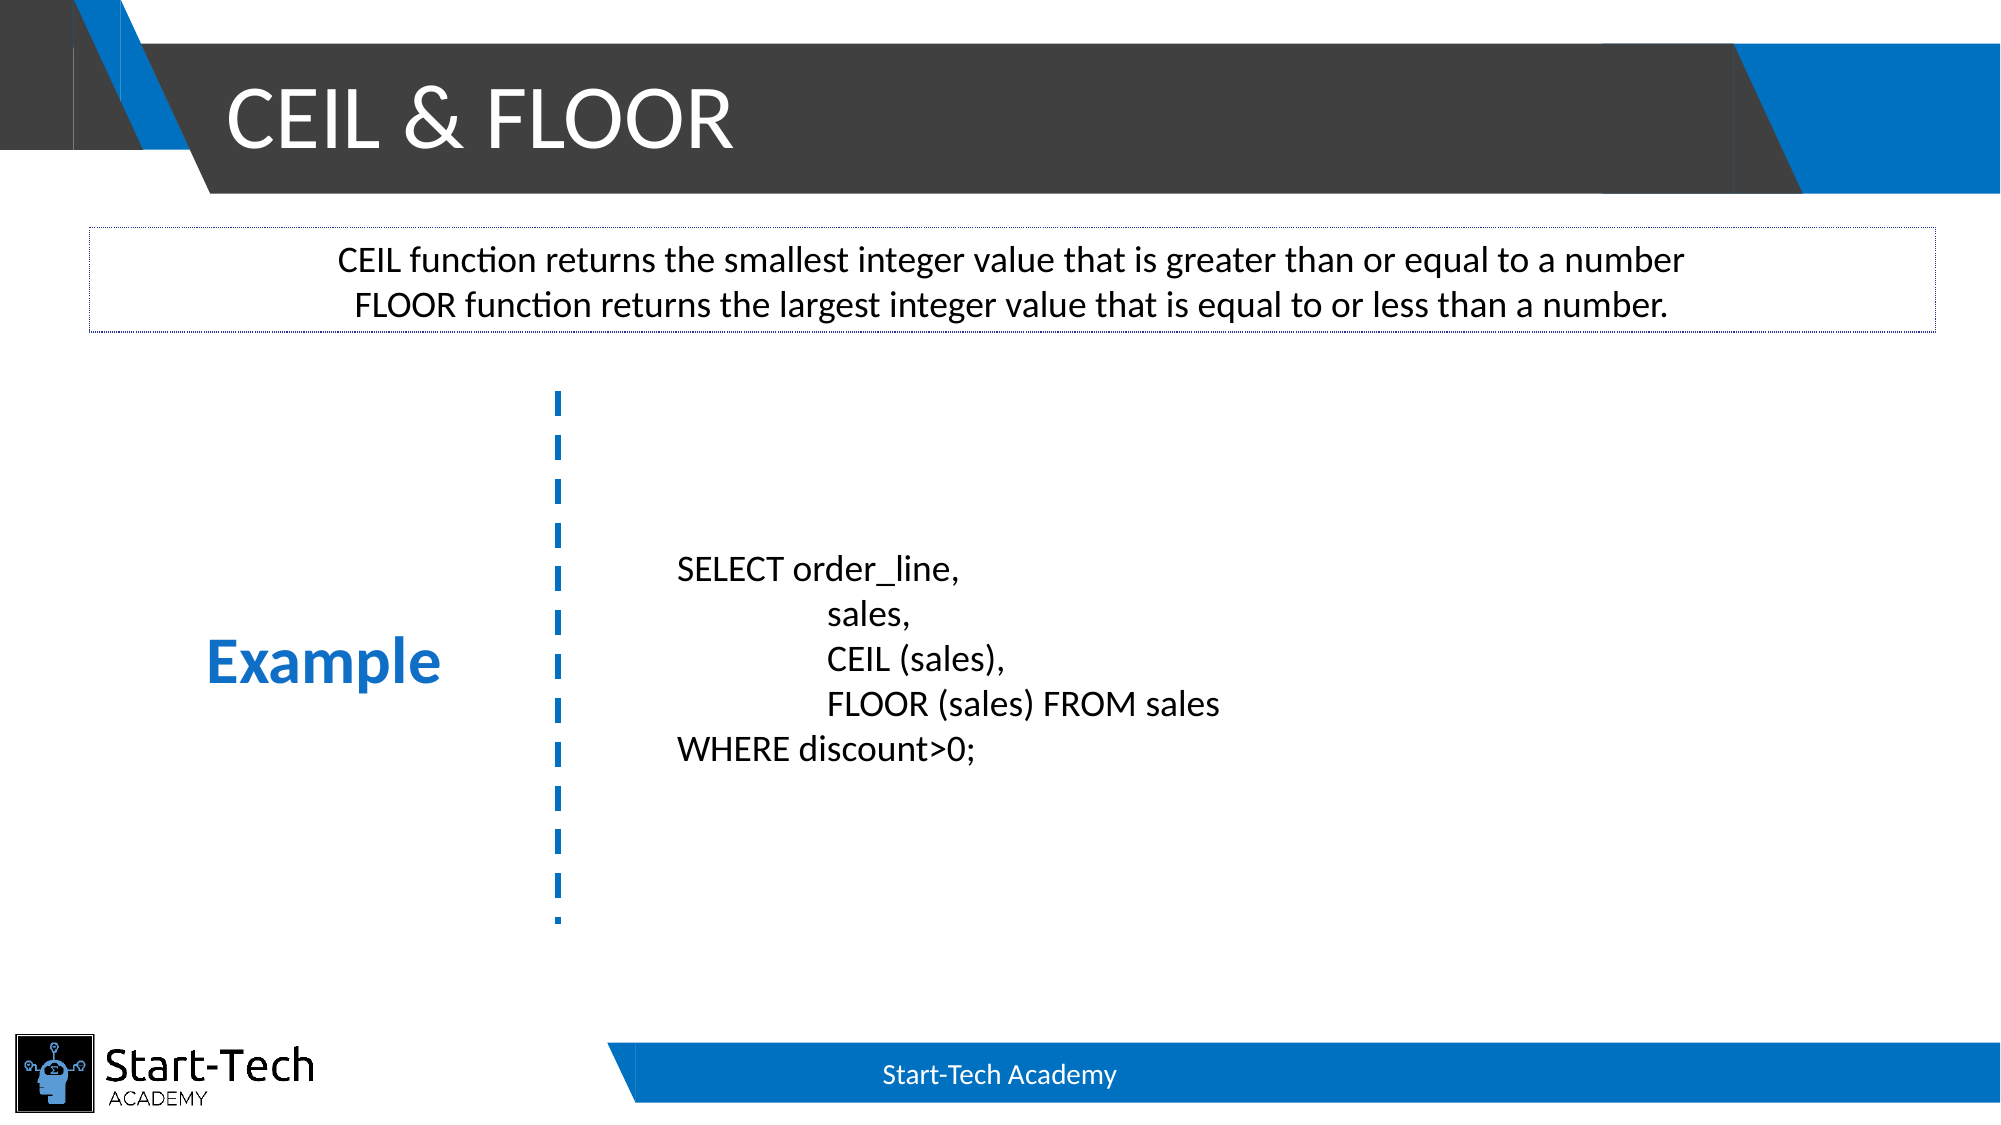

# CEIL & FLOOR
CEIL function returns the smallest integer value that is greater than or equal to a number
FLOOR function returns the largest integer value that is equal to or less than a number.
SELECT order_line,
	sales,
	CEIL (sales),
	FLOOR (sales) FROM sales
WHERE discount>0;
Example
Start-Tech Academy